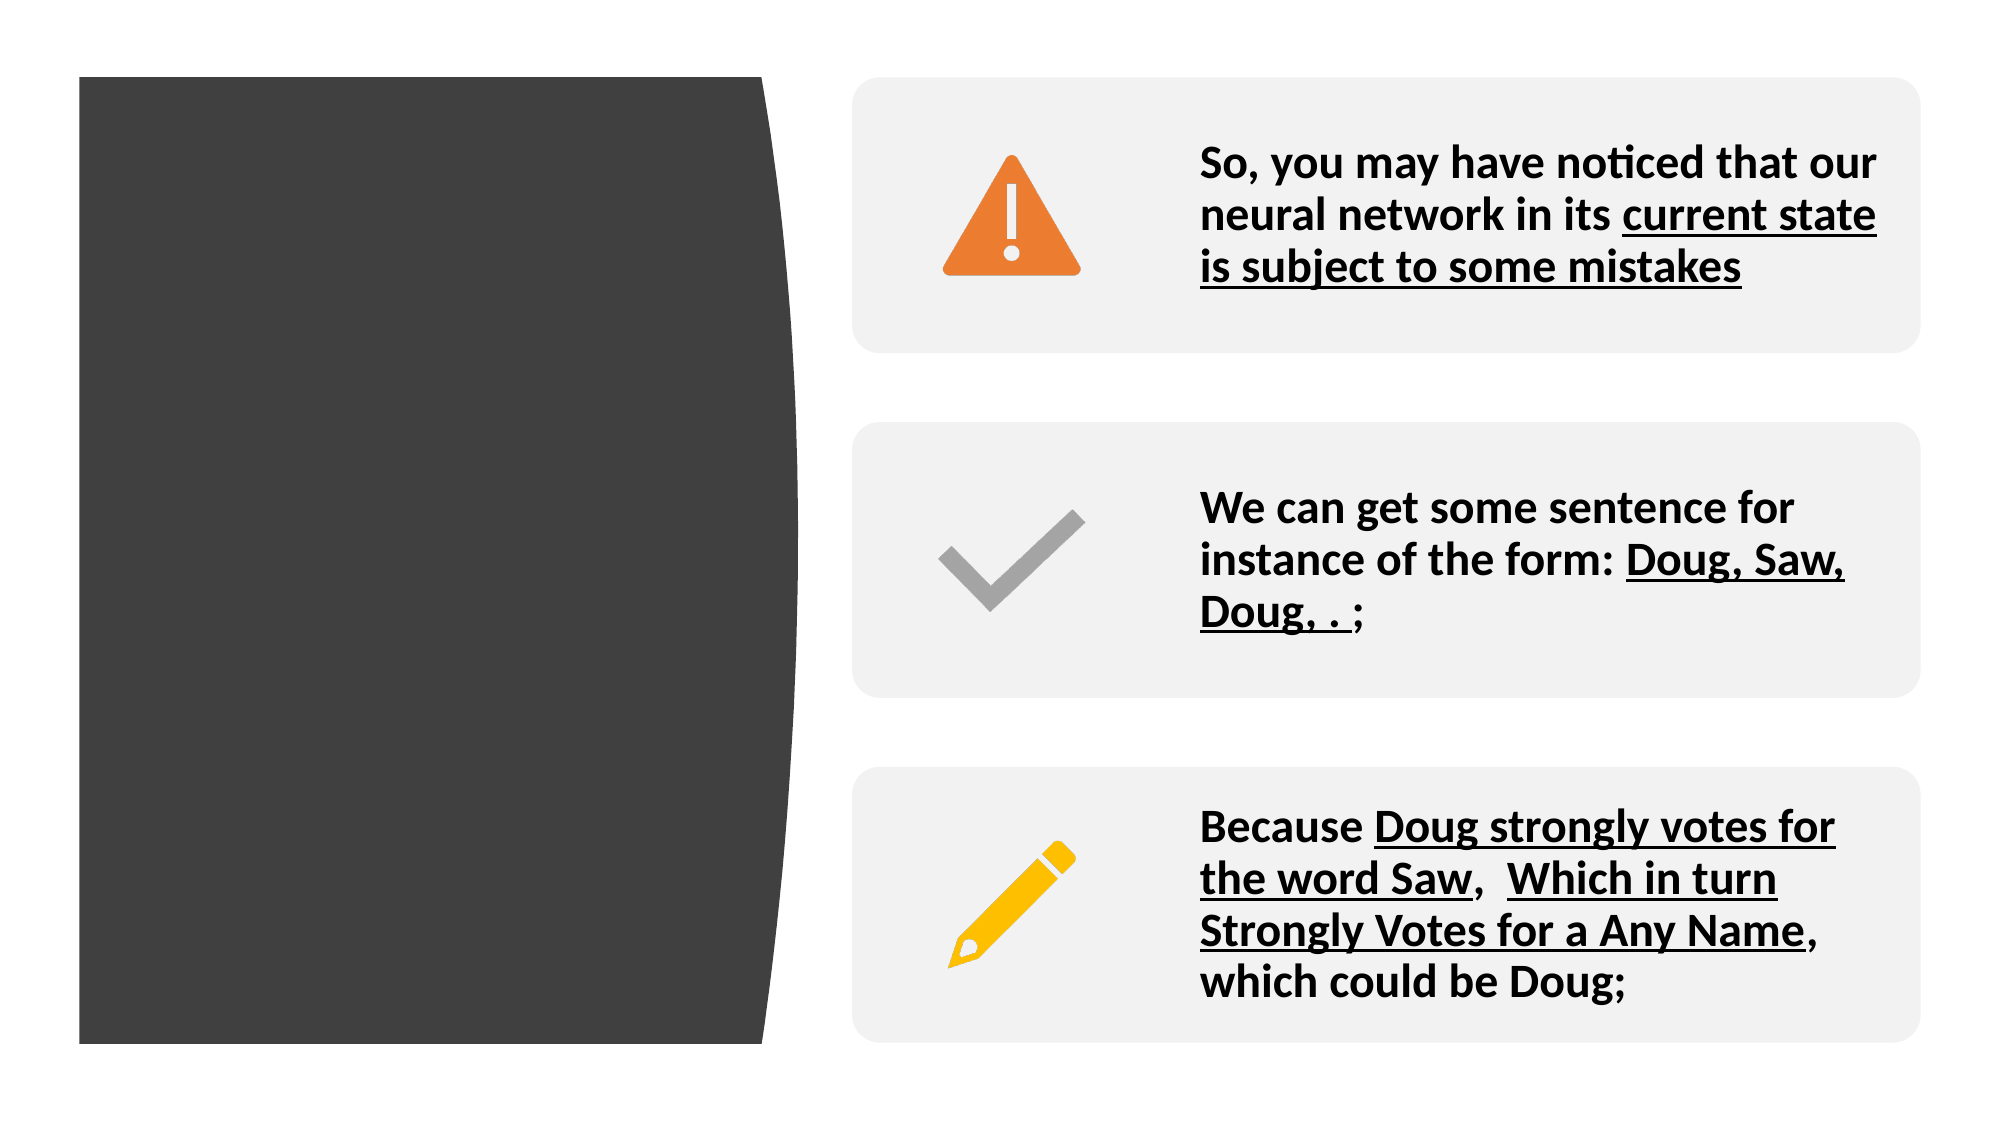

So, you may have noticed that our neural network in its current state is subject to some mistakes
We can get some sentence for instance of the form: Doug, Saw, Doug, . ;
Because Doug strongly votes for the word Saw,  Which in turn Strongly Votes for a Any Name, which could be Doug;